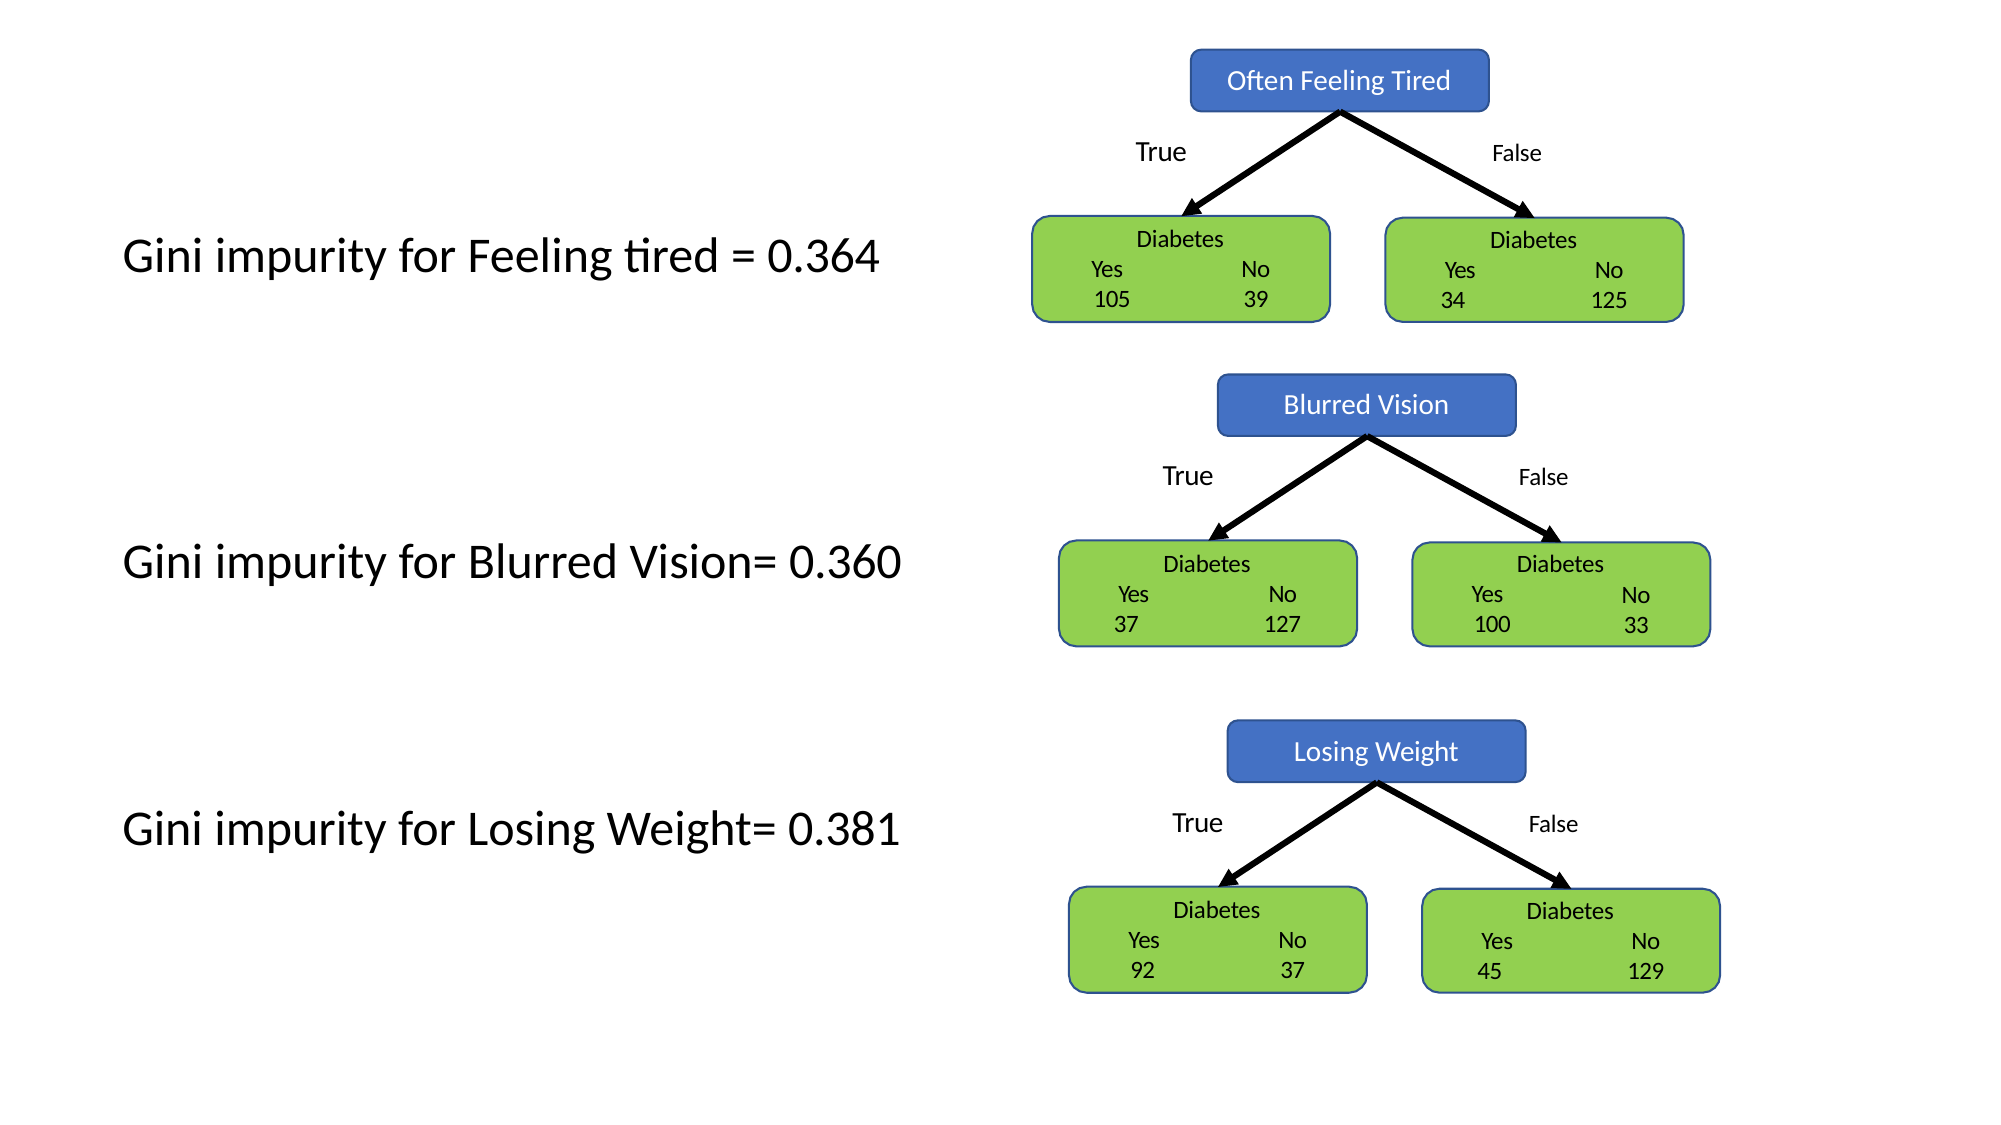

Often Feeling Tired

True
False

Gini impurity for Feeling tired = 0.364
Diabetes
Yes 105
Diabetes
Yes 34
No 39
No 125

Blurred Vision

True
False
Gini impurity for Blurred Vision= 0.360

Diabetes
Yes 37
Diabetes
Yes 100
No 127
No 33

Losing Weight

Gini impurity for Losing Weight= 0.381
True
False

Diabetes
Diabetes
Yes
92
No
37
Yes
45
No
129